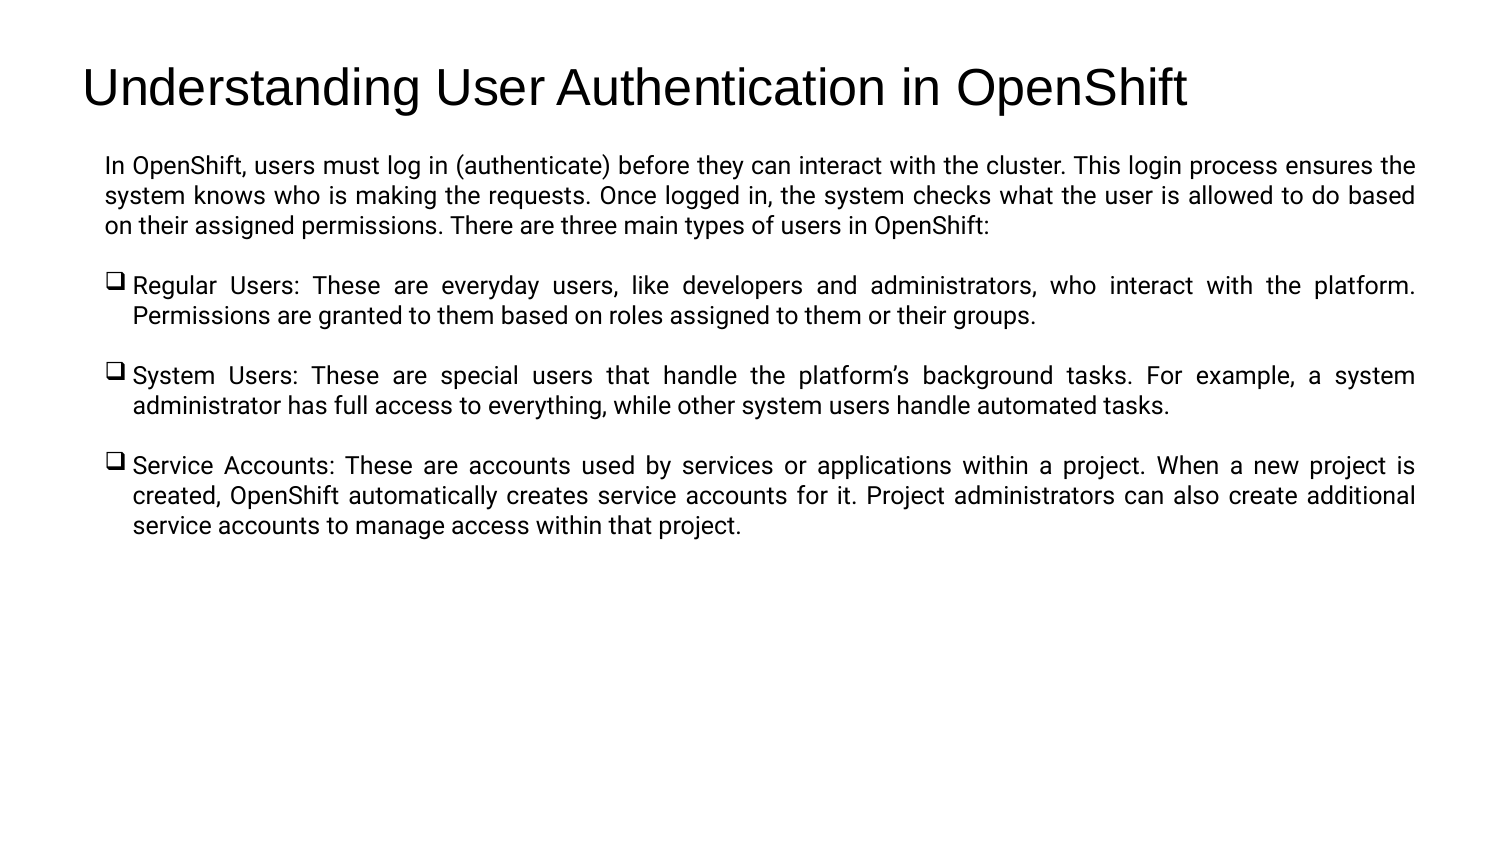

# Understanding User Authentication in OpenShift
In OpenShift, users must log in (authenticate) before they can interact with the cluster. This login process ensures the system knows who is making the requests. Once logged in, the system checks what the user is allowed to do based on their assigned permissions. There are three main types of users in OpenShift:

Regular Users: These are everyday users, like developers and administrators, who interact with the platform. Permissions are granted to them based on roles assigned to them or their groups.

System Users: These are special users that handle the platform’s background tasks. For example, a system administrator has full access to everything, while other system users handle automated tasks.

Service Accounts: These are accounts used by services or applications within a project. When a new project is created, OpenShift automatically creates service accounts for it. Project administrators can also create additional service accounts to manage access within that project.